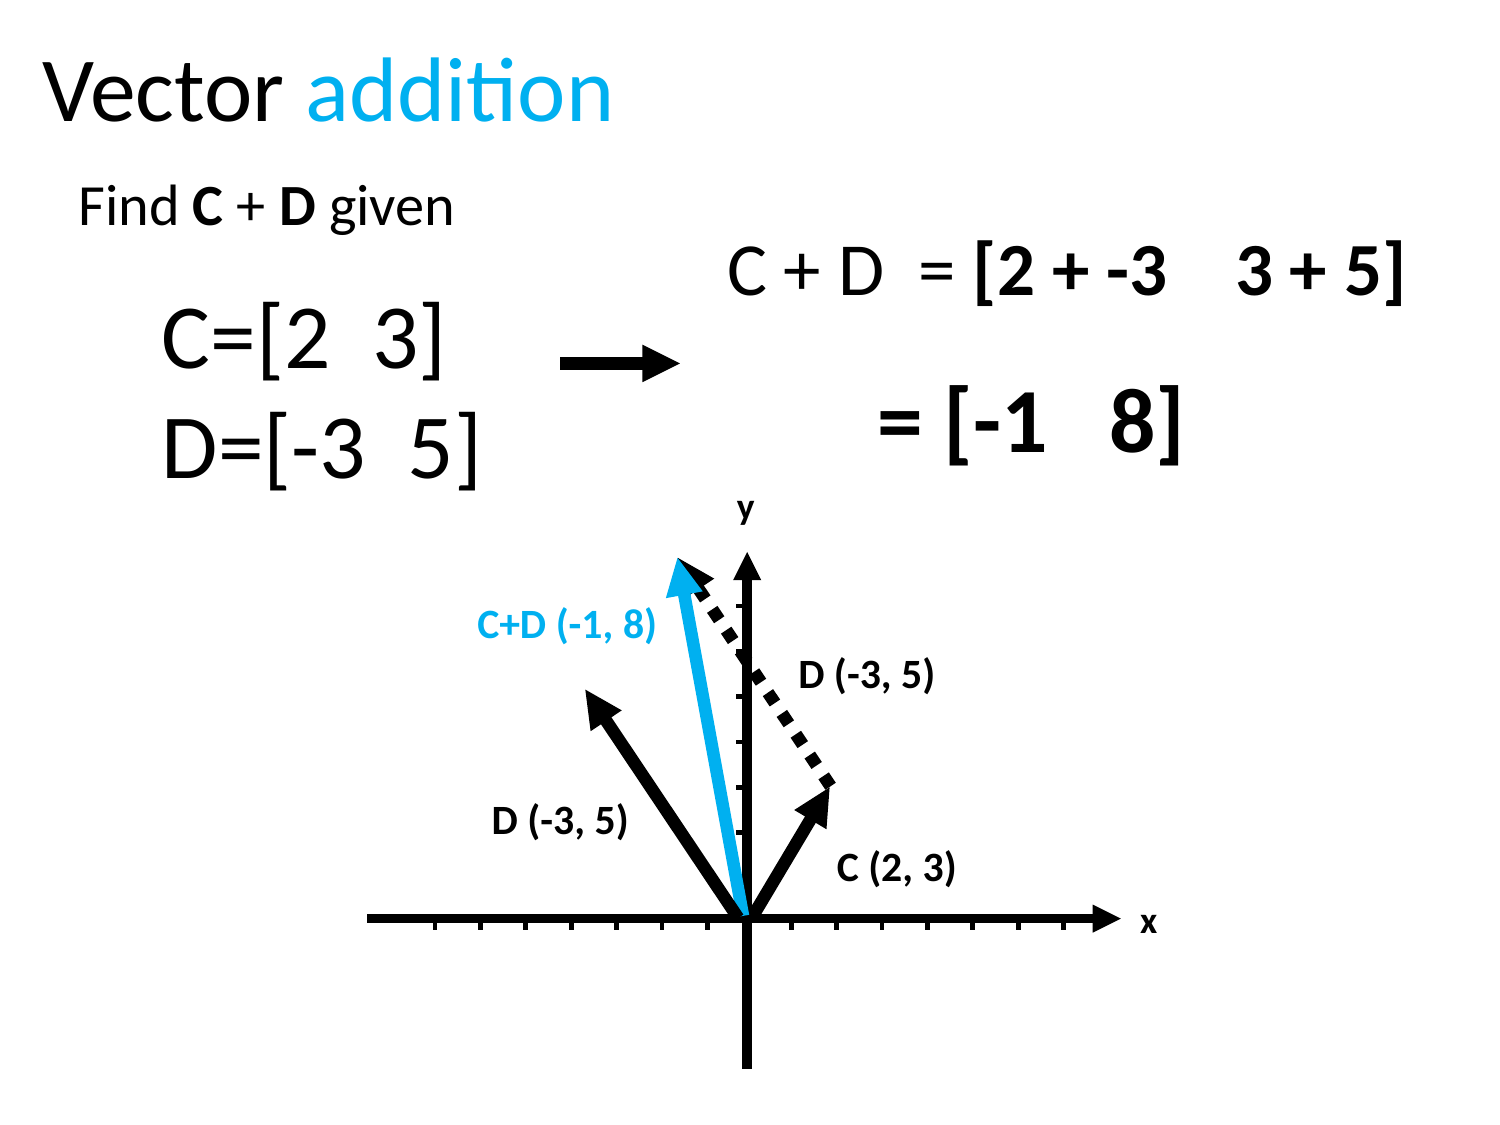

Vector addition
Find C + D given

    C=[2  3]
    D=[-3  5]
C + D  = [2 + -3    3 + 5]

	= [-1   8]
y
C+D (-1, 8)
D (-3, 5)
D (-3, 5)
C (2, 3)
x